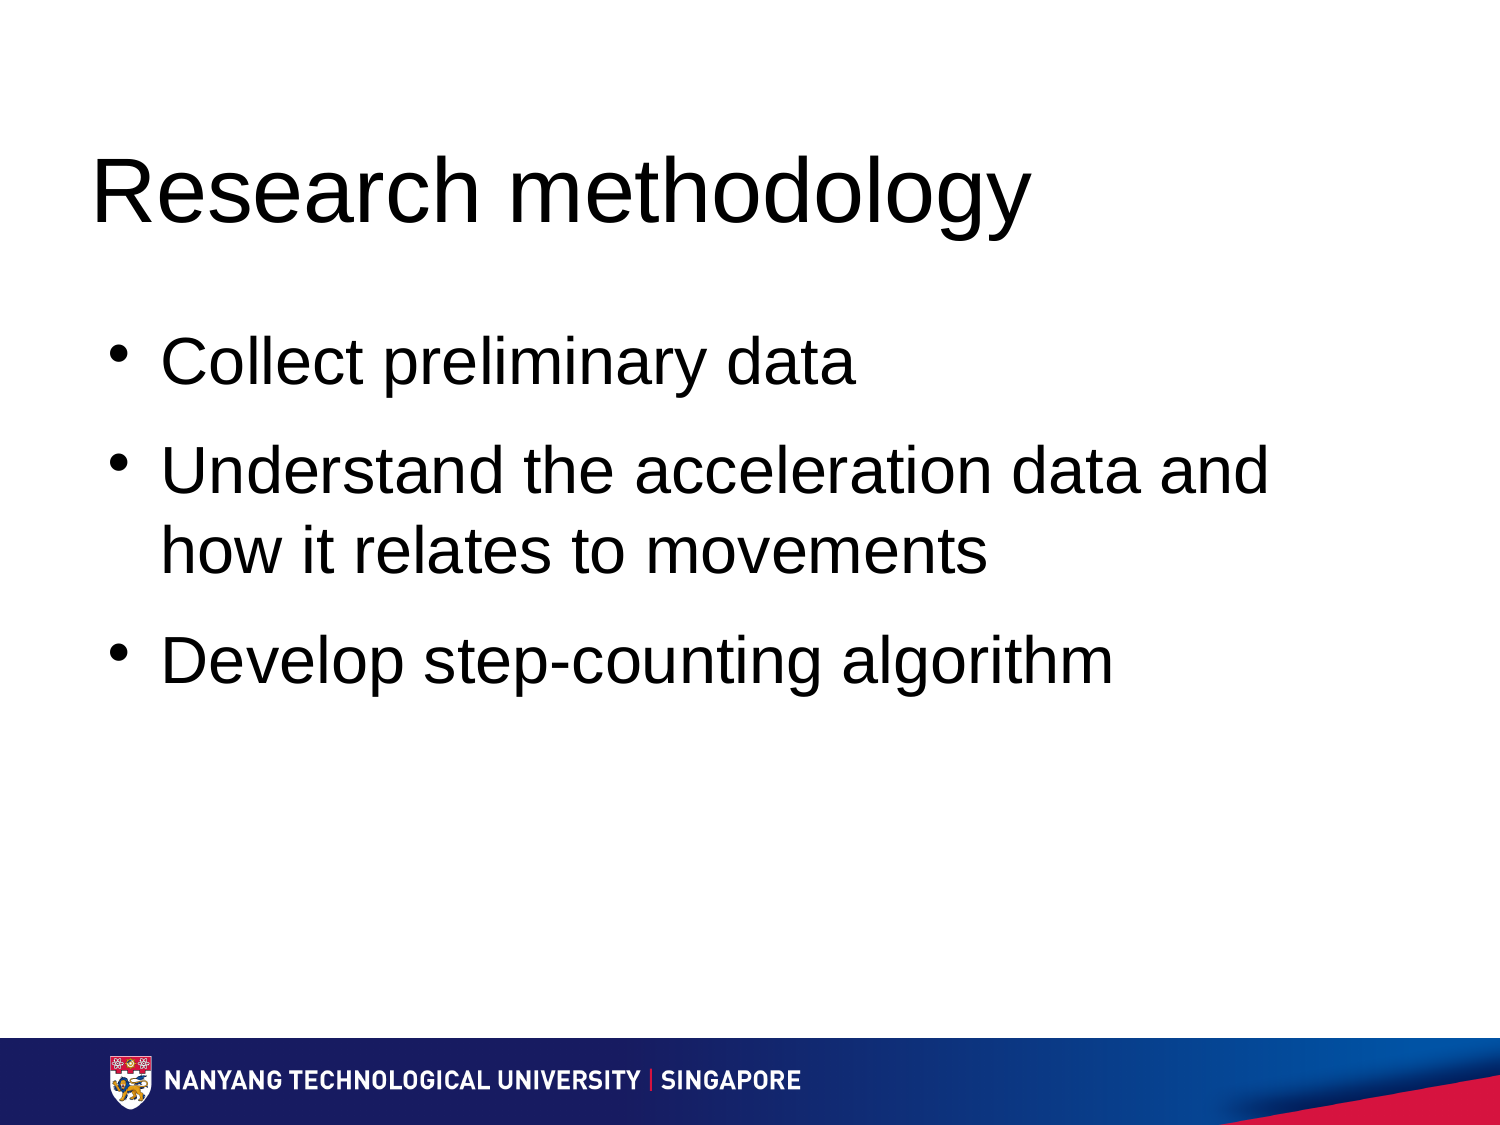

# Research methodology
Collect preliminary data
Understand the acceleration data and how it relates to movements
Develop step-counting algorithm